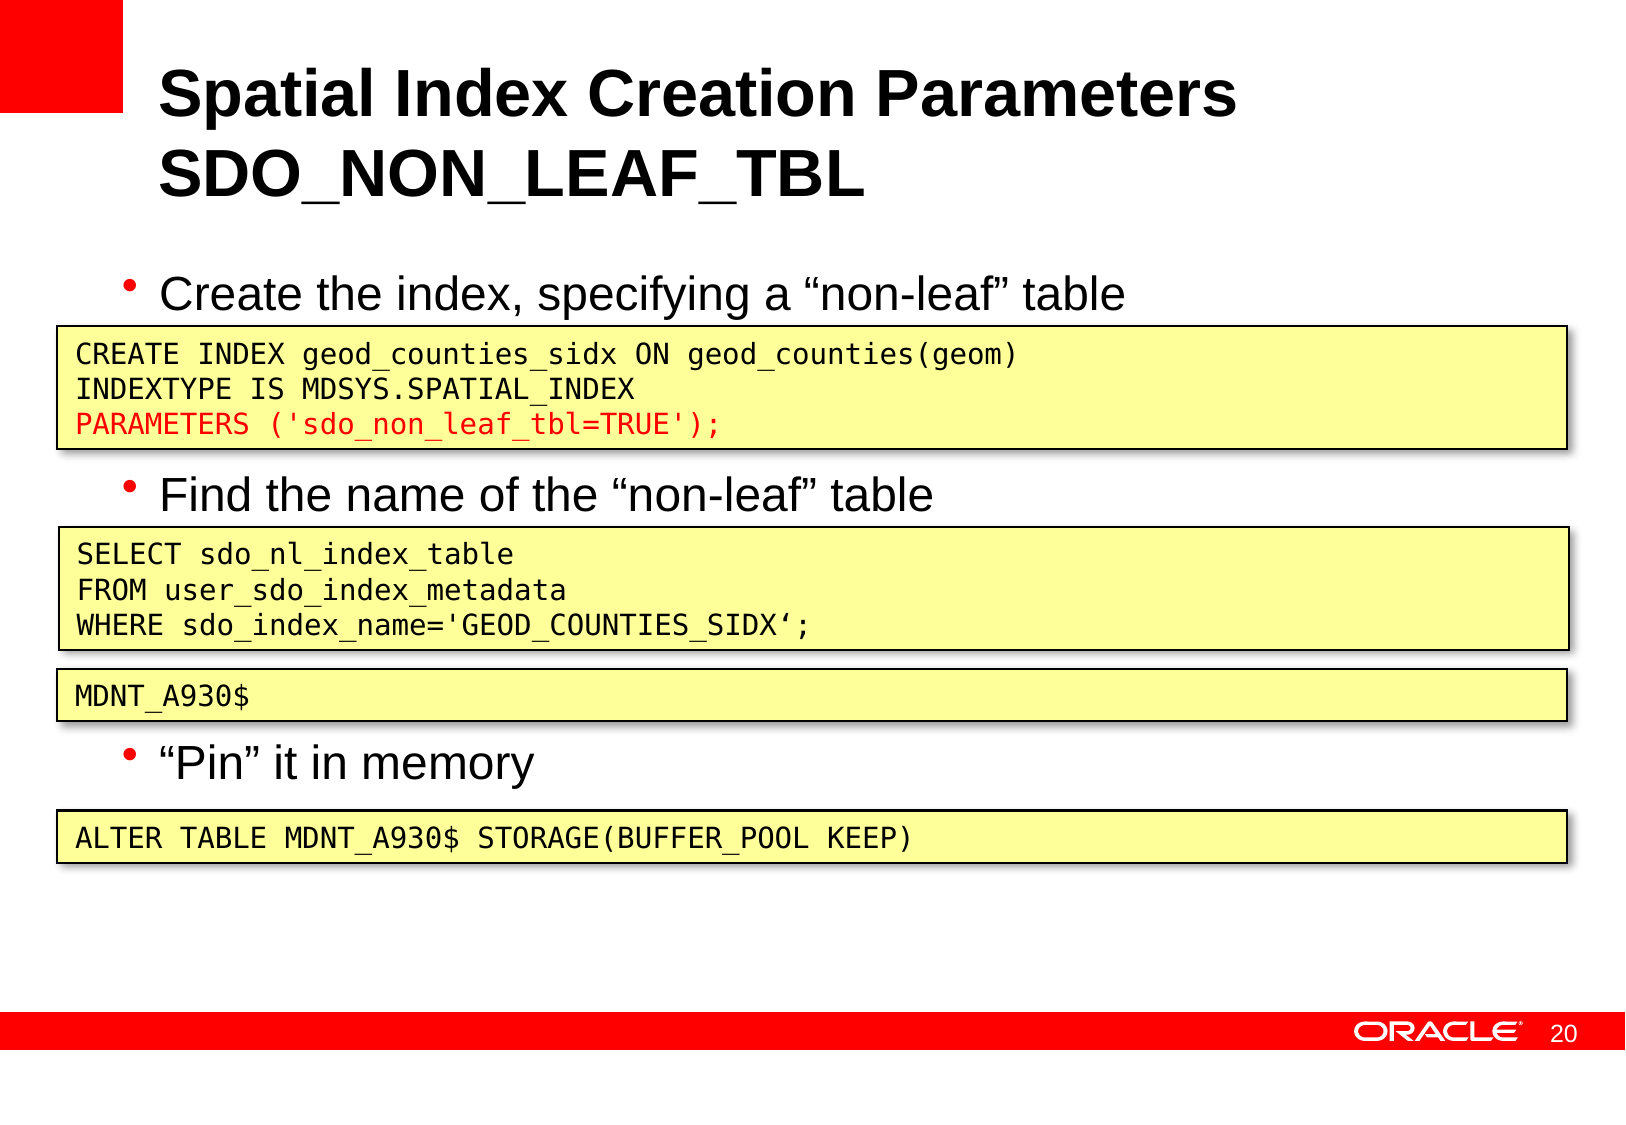

# Spatial Index Creation Parameters SDO_NON_LEAF_TBL
Create the index, specifying a “non-leaf” table

Find the name of the “non-leaf” table

“Pin” it in memory
CREATE INDEX geod_counties_sidx ON geod_counties(geom)
INDEXTYPE IS MDSYS.SPATIAL_INDEX
PARAMETERS ('sdo_non_leaf_tbl=TRUE');
SELECT sdo_nl_index_table
FROM user_sdo_index_metadata
WHERE sdo_index_name='GEOD_COUNTIES_SIDX‘;
MDNT_A930$
ALTER TABLE MDNT_A930$ STORAGE(BUFFER_POOL KEEP)